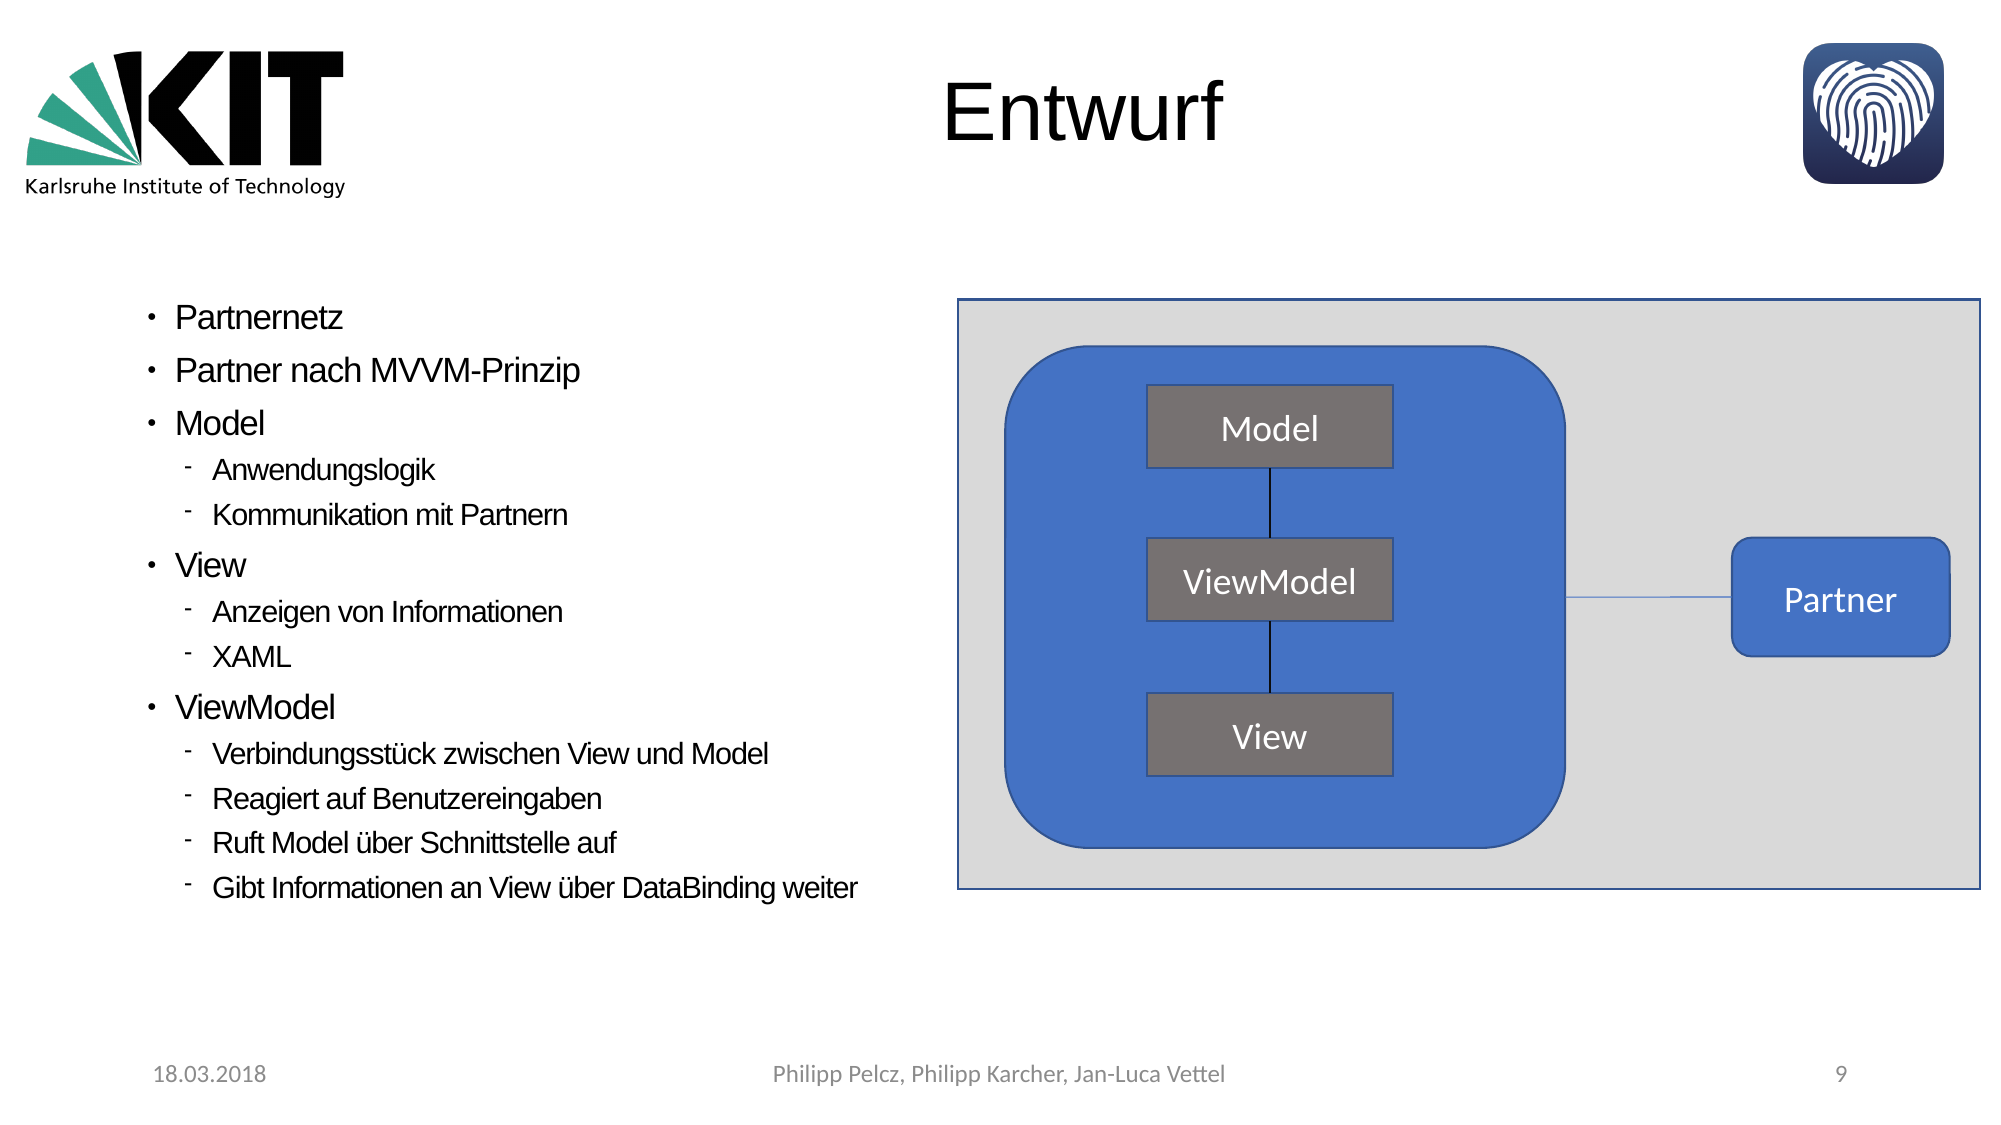

# Entwurf
Partnernetz
Partner nach MVVM-Prinzip
Model
Anwendungslogik
Kommunikation mit Partnern
View
Anzeigen von Informationen
XAML
ViewModel
Verbindungsstück zwischen View und Model
Reagiert auf Benutzereingaben
Ruft Model über Schnittstelle auf
Gibt Informationen an View über DataBinding weiter

Model
Partner
ViewModel
View
18.03.2018
Philipp Pelcz, Philipp Karcher, Jan-Luca Vettel
9